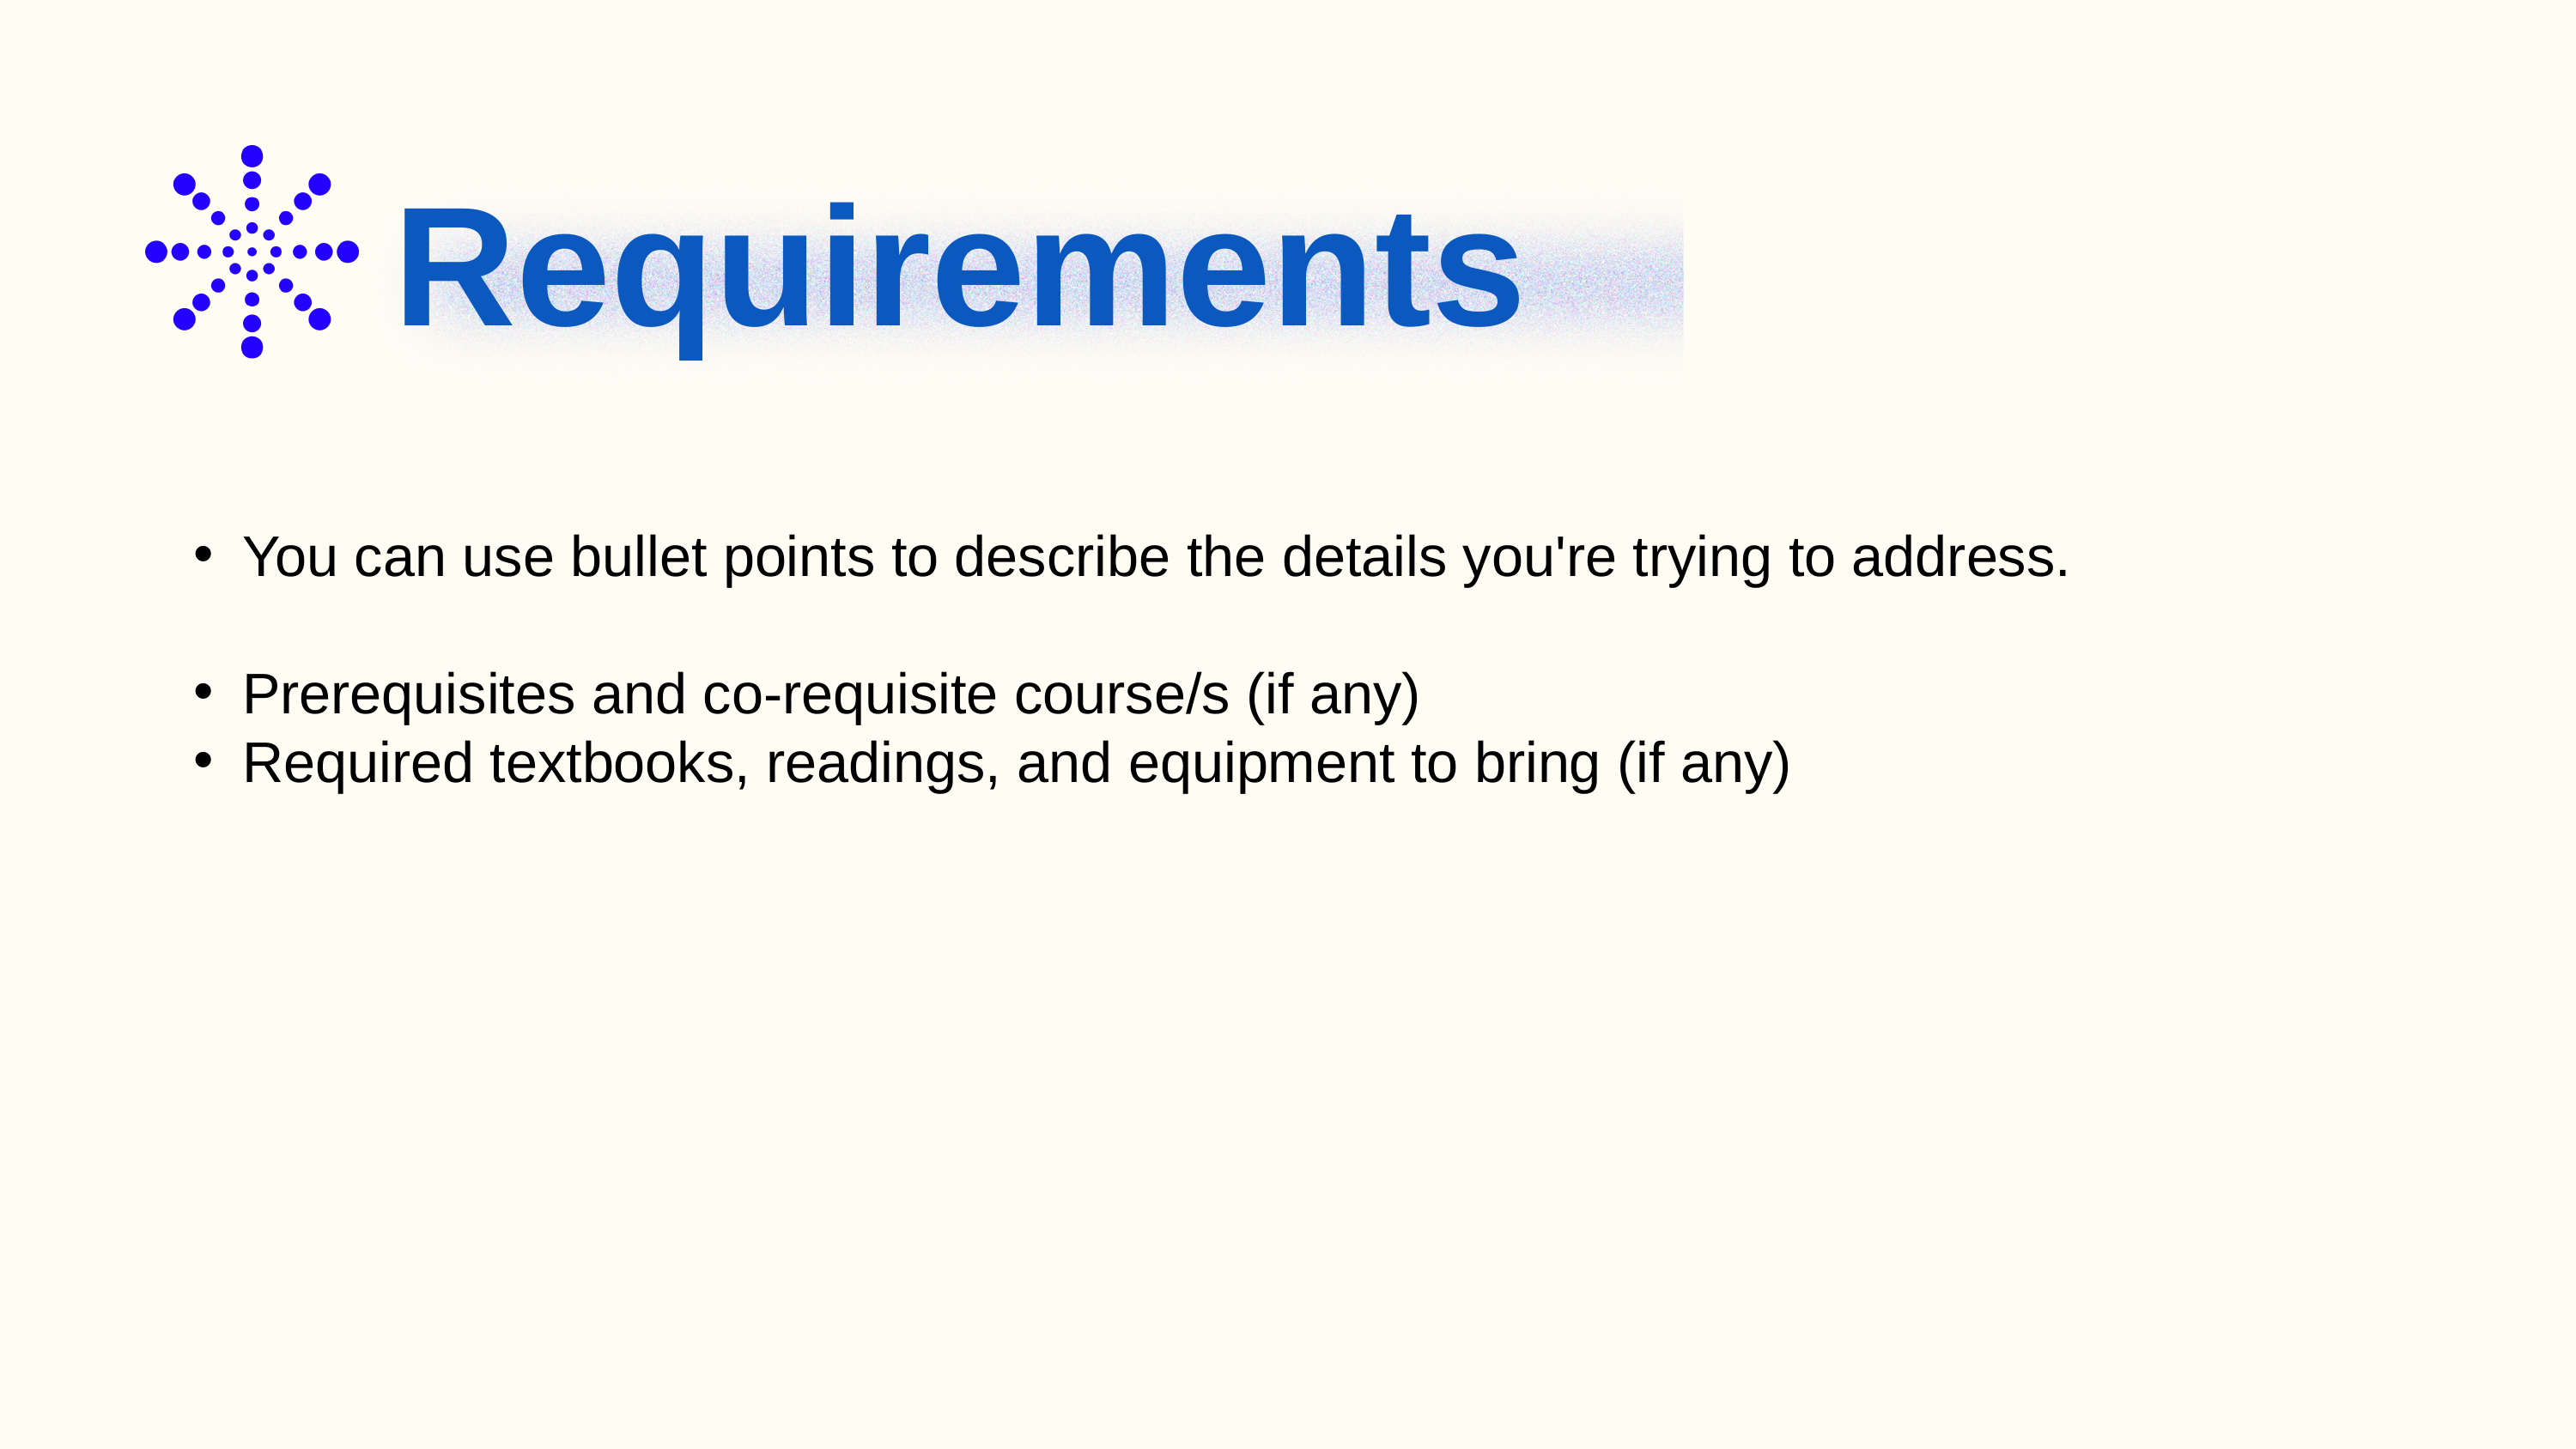

Requirements

You can use bullet points to describe the details you're trying to address.

Prerequisites and co-requisite course/s (if any)
Required textbooks, readings, and equipment to bring (if any)